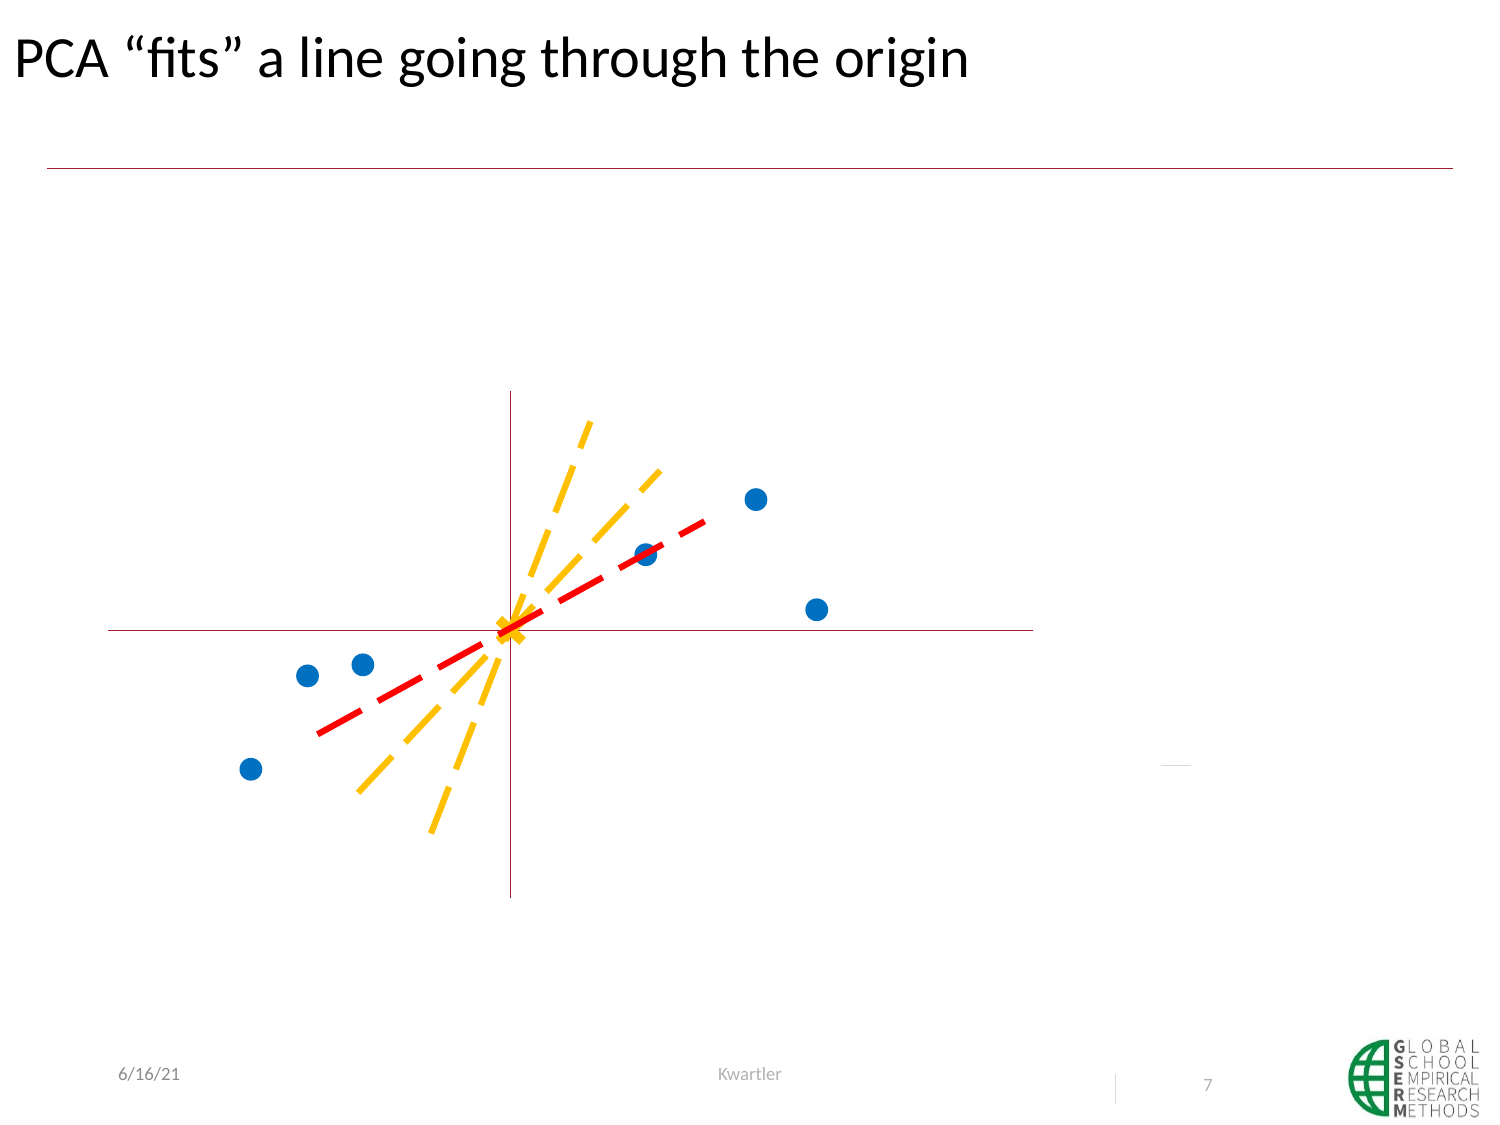

# PCA “fits” a line going through the origin

6/16/21
Kwartler
7